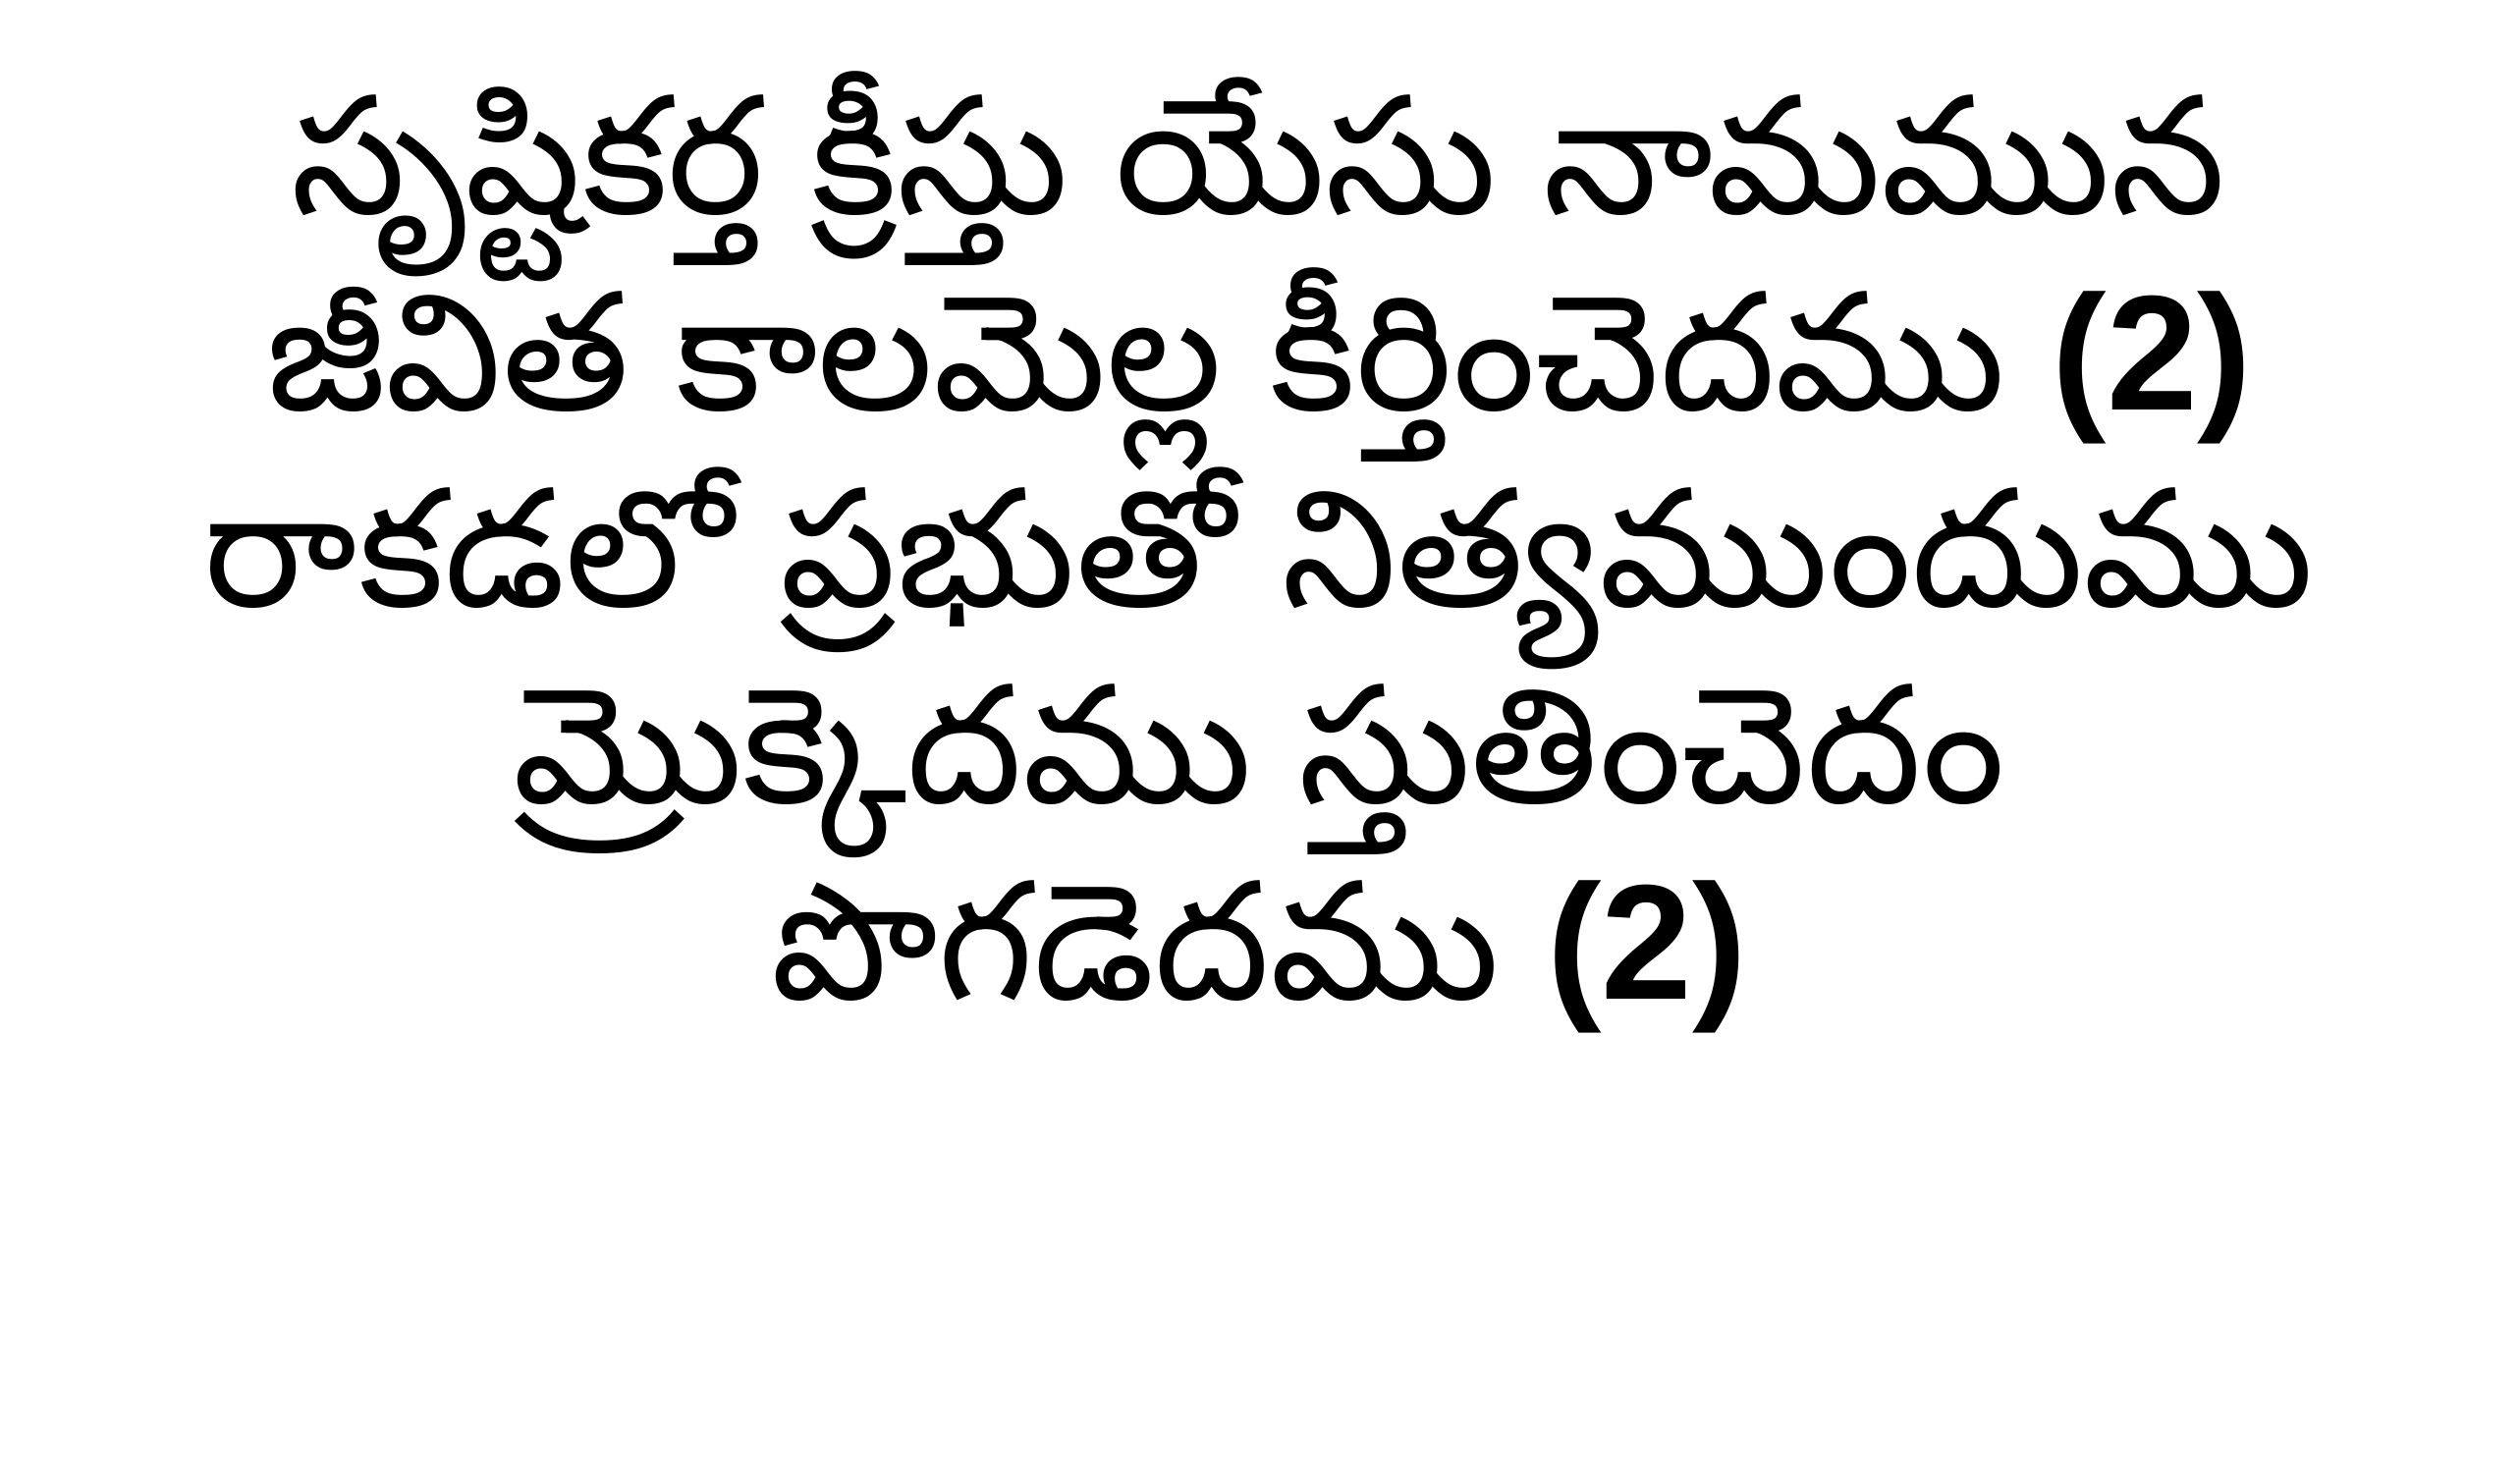

సృష్టికర్త క్రీస్తు యేసు నామమున
జీవిత కాలమెల్ల కీర్తించెదము (2)
రాకడలో ప్రభుతో నిత్యముందుము
మ్రొక్కెదము స్తుతించెదం పొగడెదము (2)